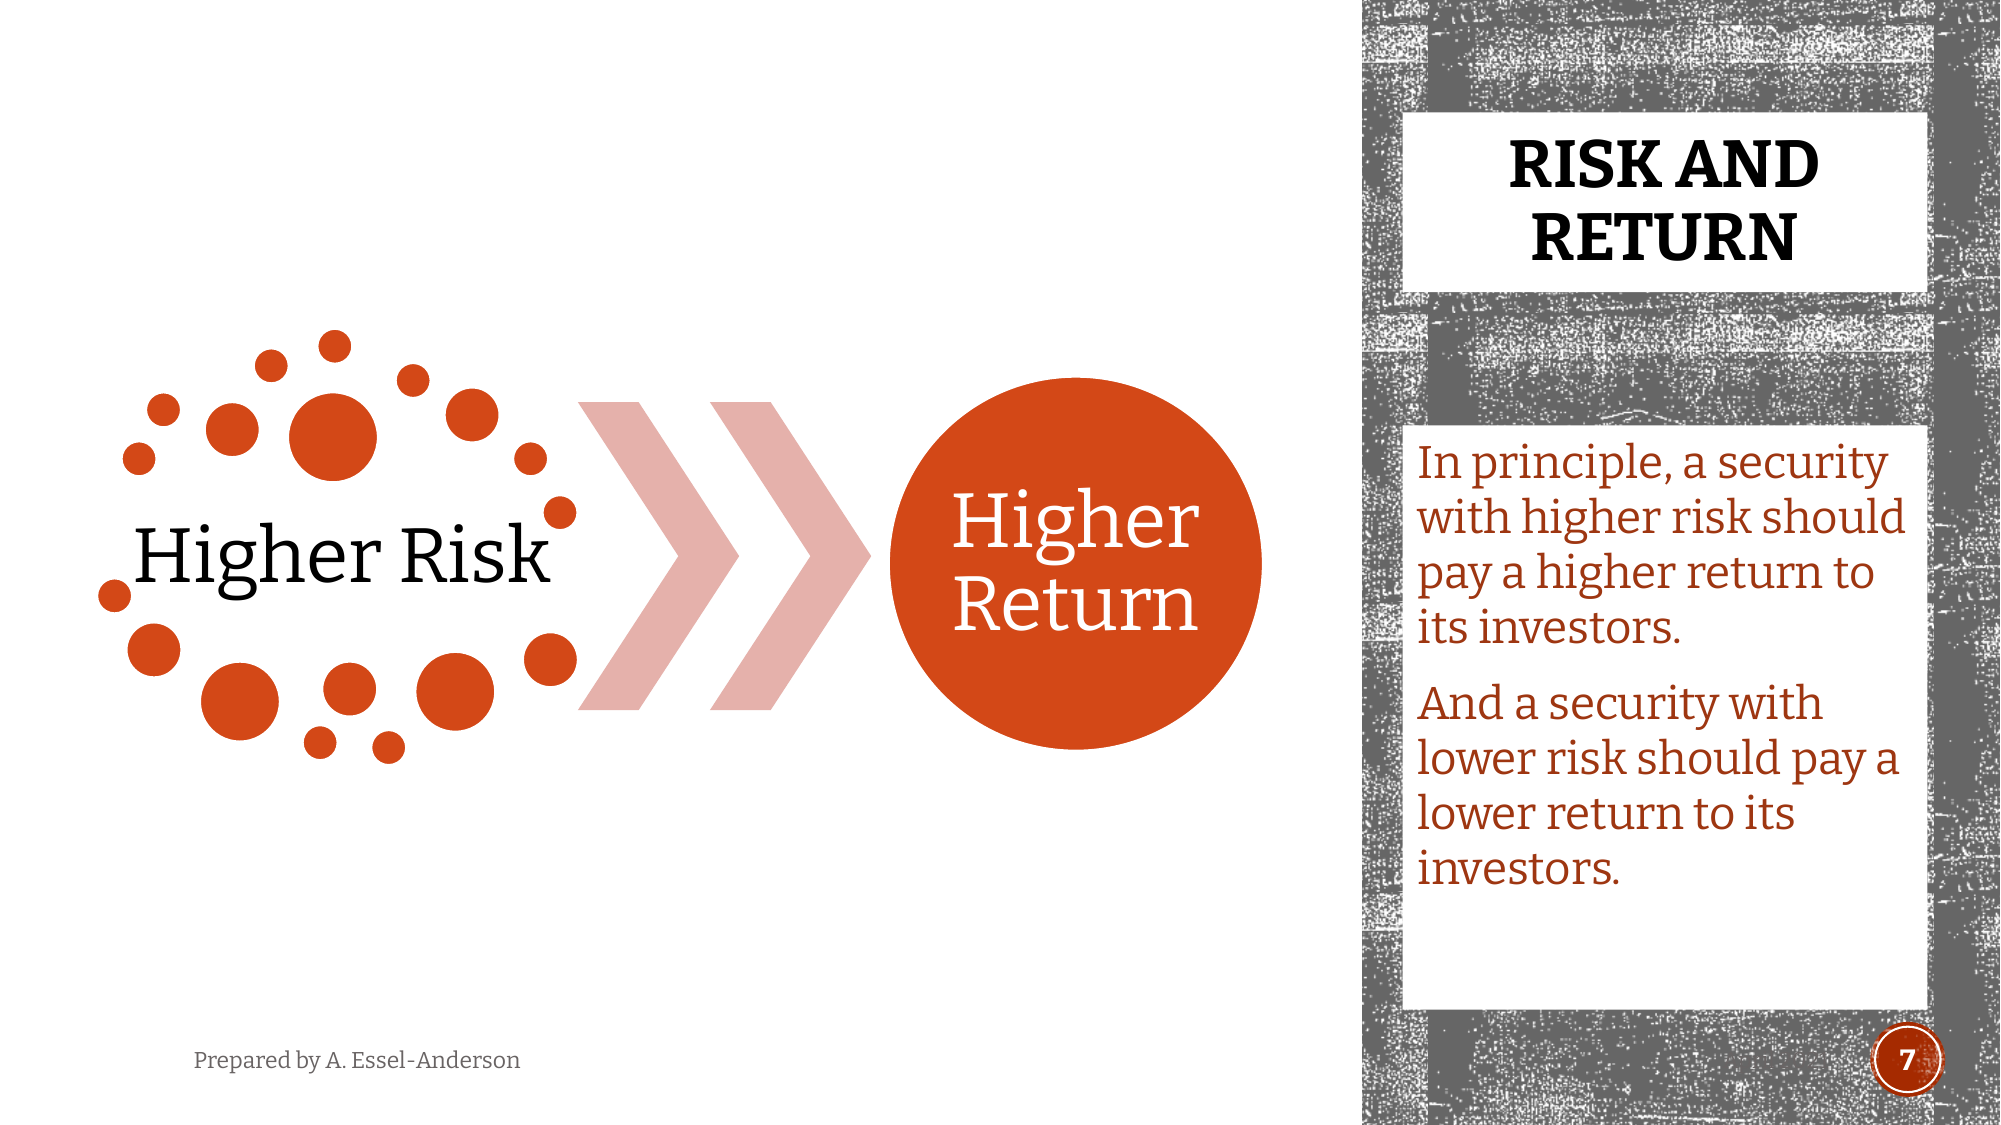

Higher Risk
Higher Return
# Risk and Return
In principle, a security with higher risk should pay a higher return to its investors.
And a security with lower risk should pay a lower return to its investors.

Prepared by A. Essel-Anderson
April 2021
7